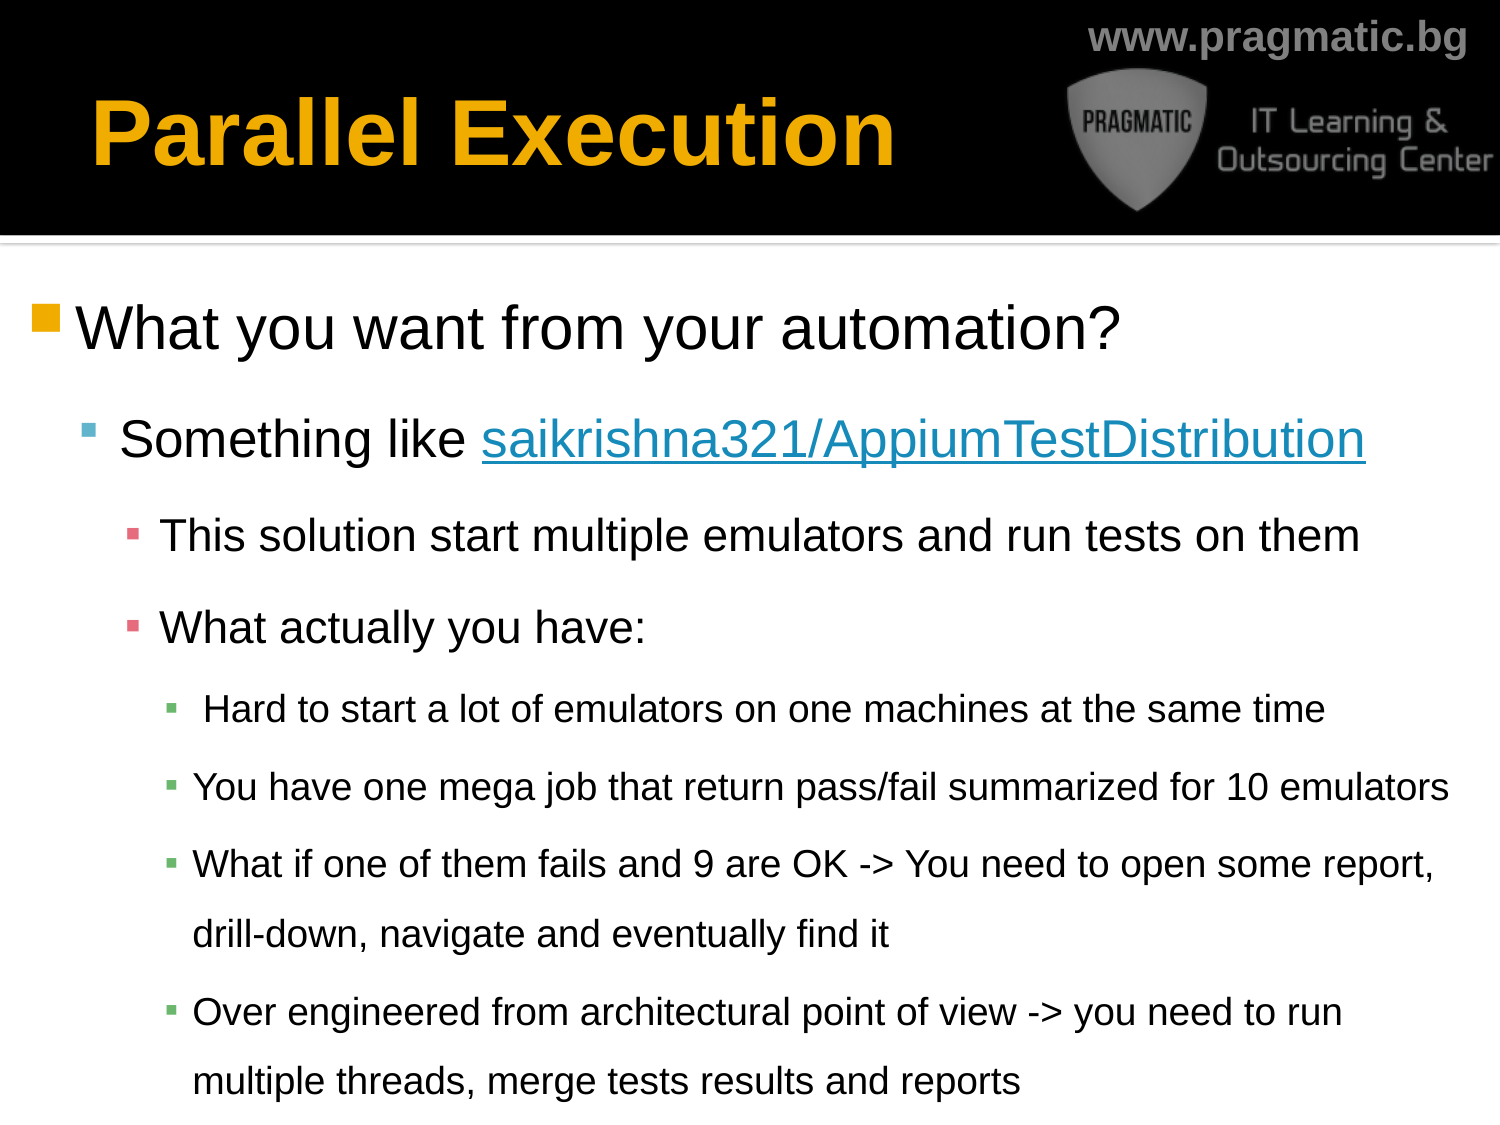

# Parallel Execution
What you want from your automation?
Something like saikrishna321/AppiumTestDistribution
This solution start multiple emulators and run tests on them
What actually you have:
 Hard to start a lot of emulators on one machines at the same time
You have one mega job that return pass/fail summarized for 10 emulators
What if one of them fails and 9 are OK -> You need to open some report, drill-down, navigate and eventually find it
Over engineered from architectural point of view -> you need to run multiple threads, merge tests results and reports